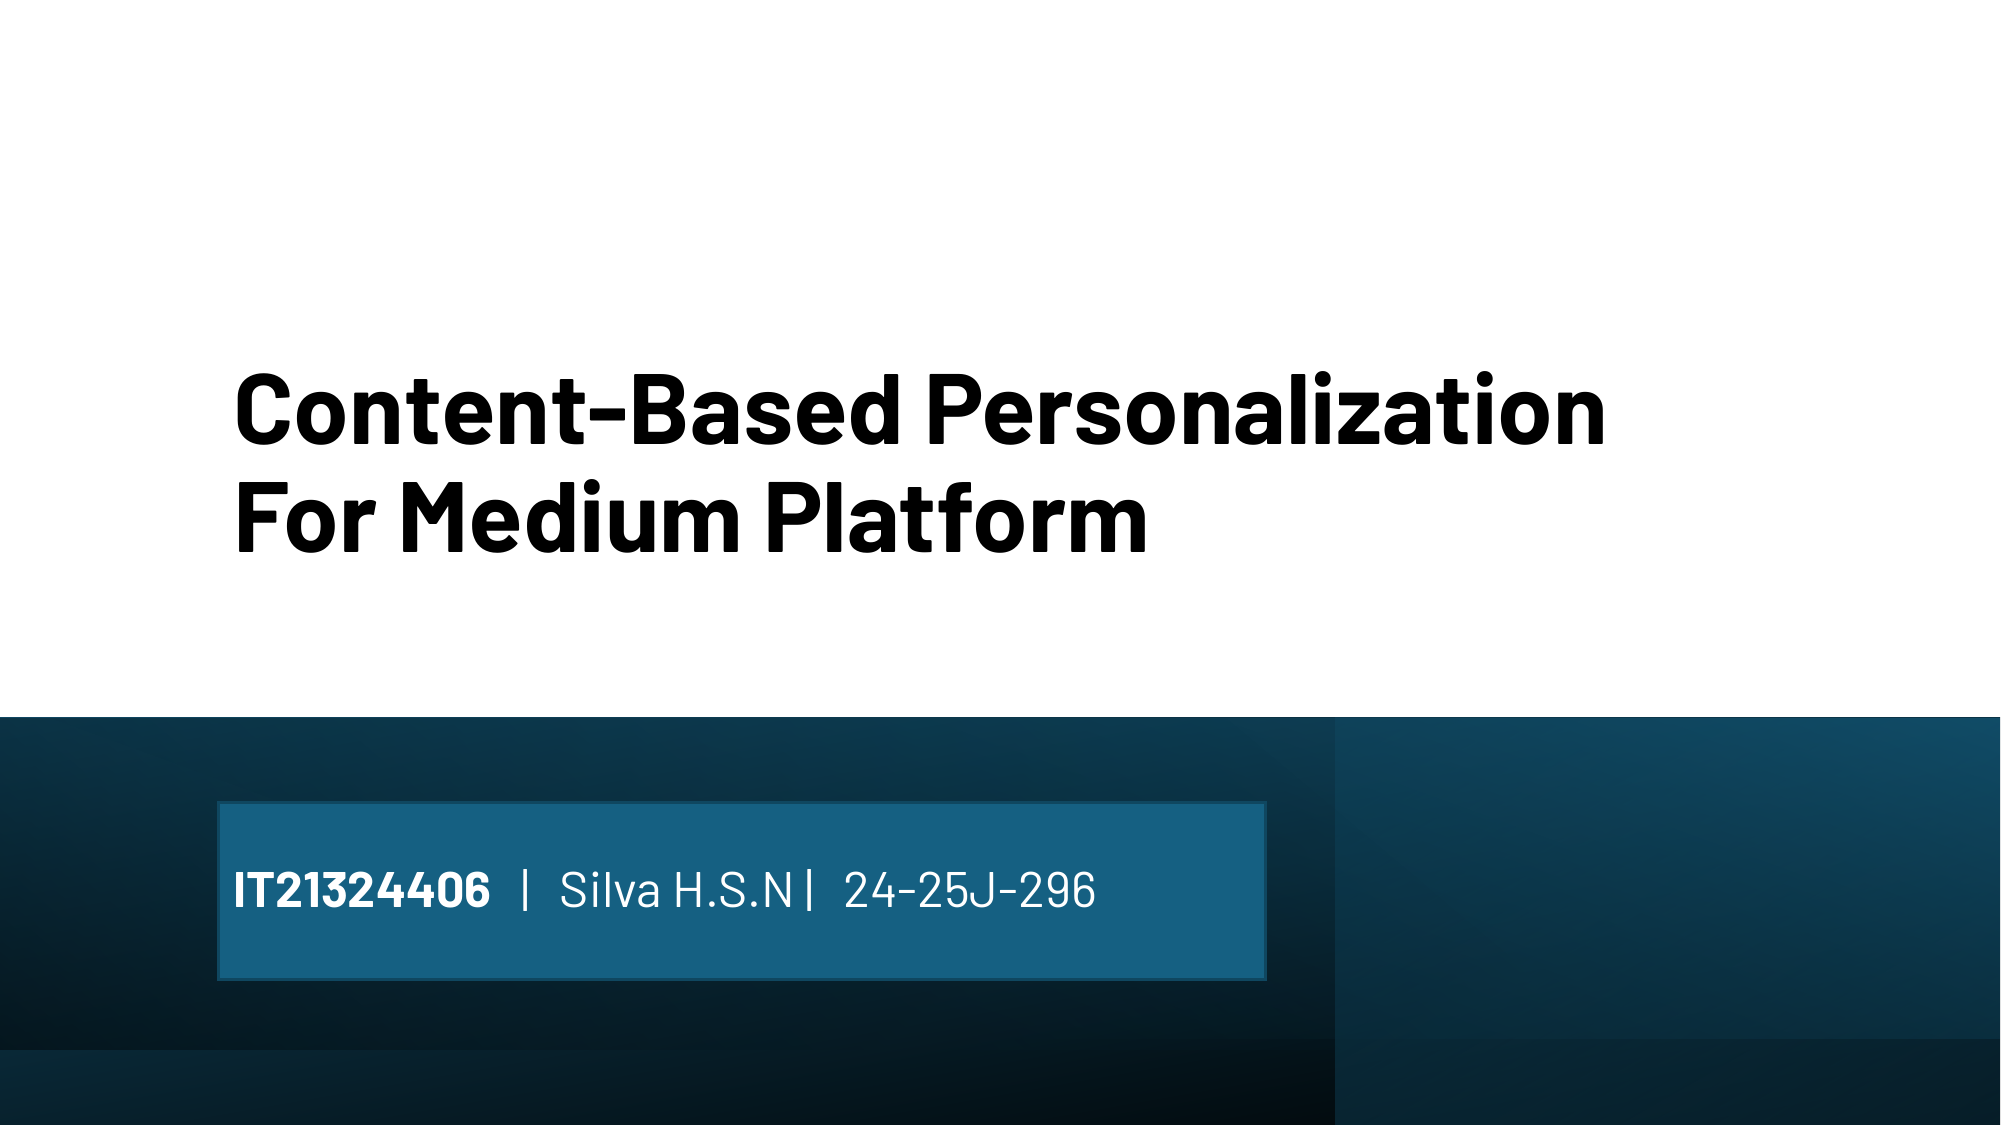

# Content-Based Personalization For Medium Platform

IT21324406   |   Silva H.S.N |   24-25J-296